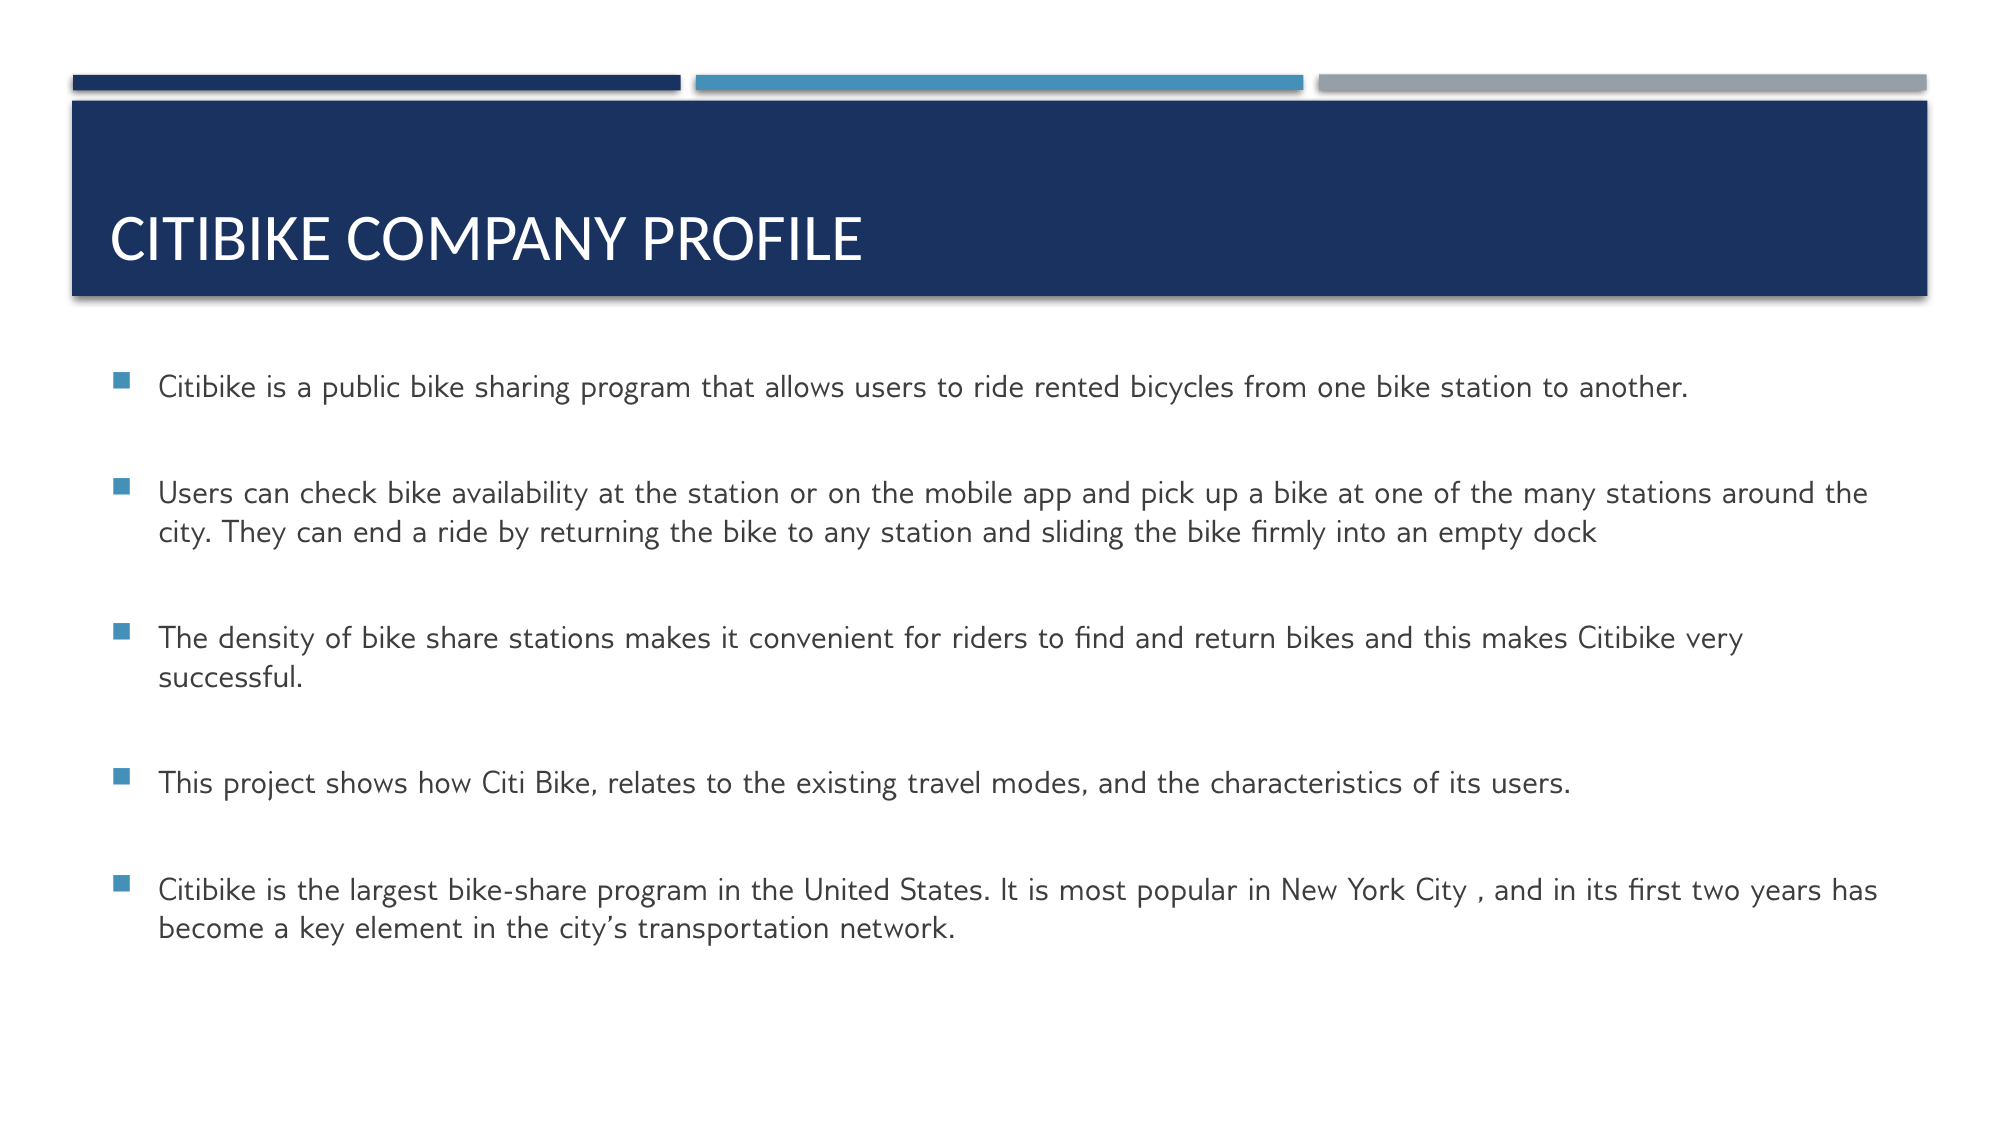

# Citibike Company Profile
Citibike is a public bike sharing program that allows users to ride rented bicycles from one bike station to another.

Users can check bike availability at the station or on the mobile app and pick up a bike at one of the many stations around the city. They can end a ride by returning the bike to any station and sliding the bike firmly into an empty dock

The density of bike share stations makes it convenient for riders to find and return bikes and this makes Citibike very successful.

This project shows how Citi Bike, relates to the existing travel modes, and the characteristics of its users.

Citibike is the largest bike-share program in the United States. It is most popular in New York City , and in its first two years has become a key element in the city’s transportation network.